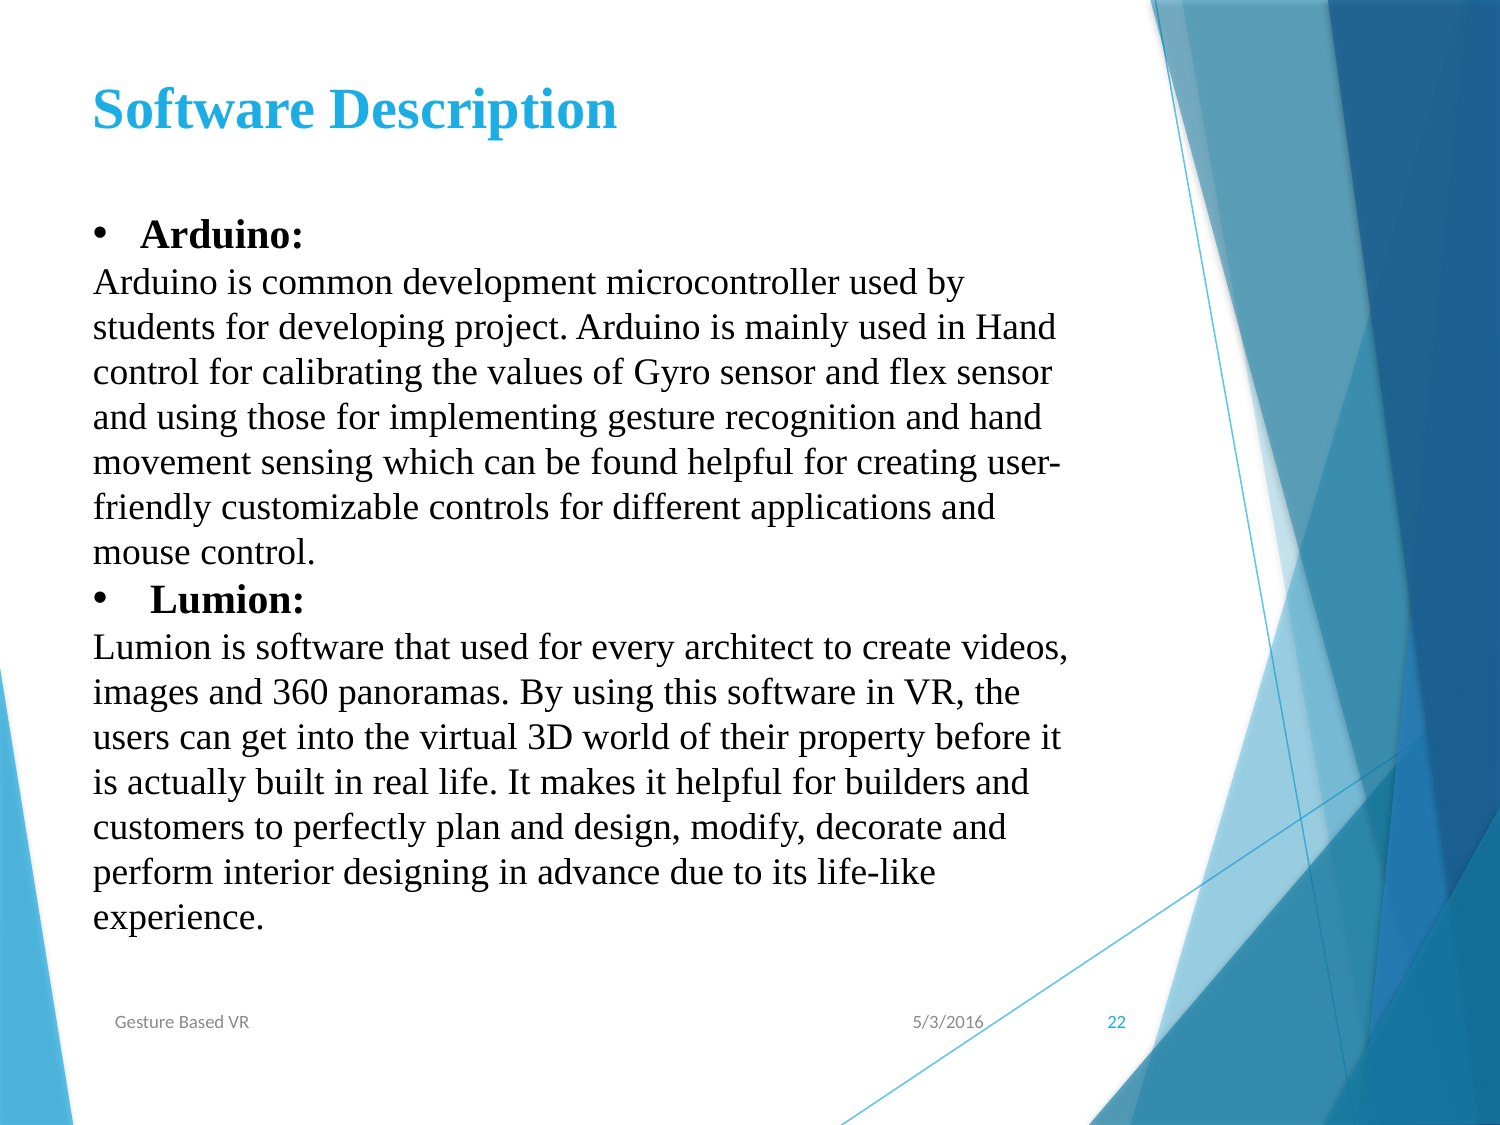

Software Description

Arduino:
Arduino is common development microcontroller used by students for developing project. Arduino is mainly used in Hand control for calibrating the values of Gyro sensor and flex sensor and using those for implementing gesture recognition and hand movement sensing which can be found helpful for creating user-friendly customizable controls for different applications and mouse control.
 Lumion:
Lumion is software that used for every architect to create videos, images and 360 panoramas. By using this software in VR, the users can get into the virtual 3D world of their property before it is actually built in real life. It makes it helpful for builders and customers to perfectly plan and design, modify, decorate and perform interior designing in advance due to its life-like experience.

Gesture Based VR
5/3/2016
22